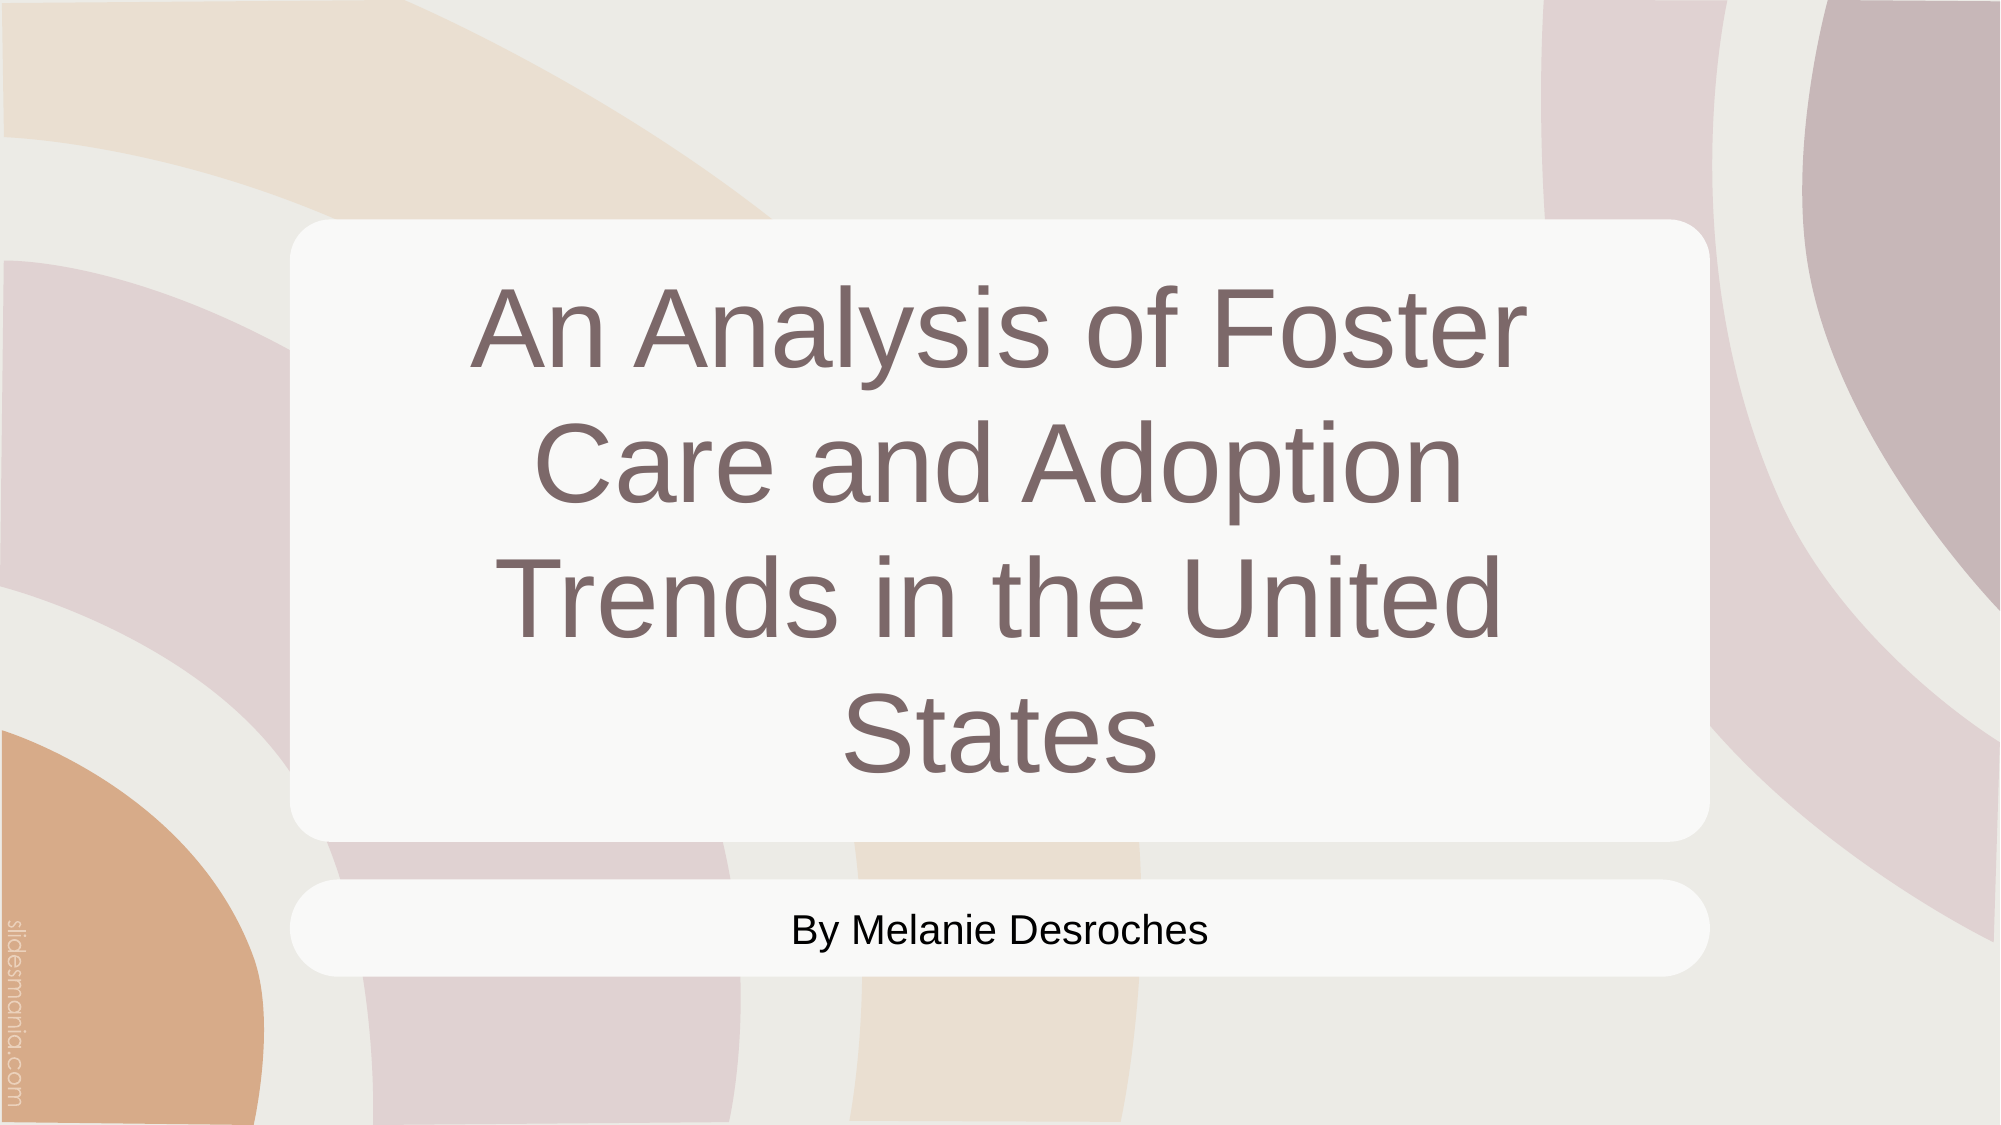

# An Analysis of Foster Care and Adoption Trends in the United States
By Melanie Desroches